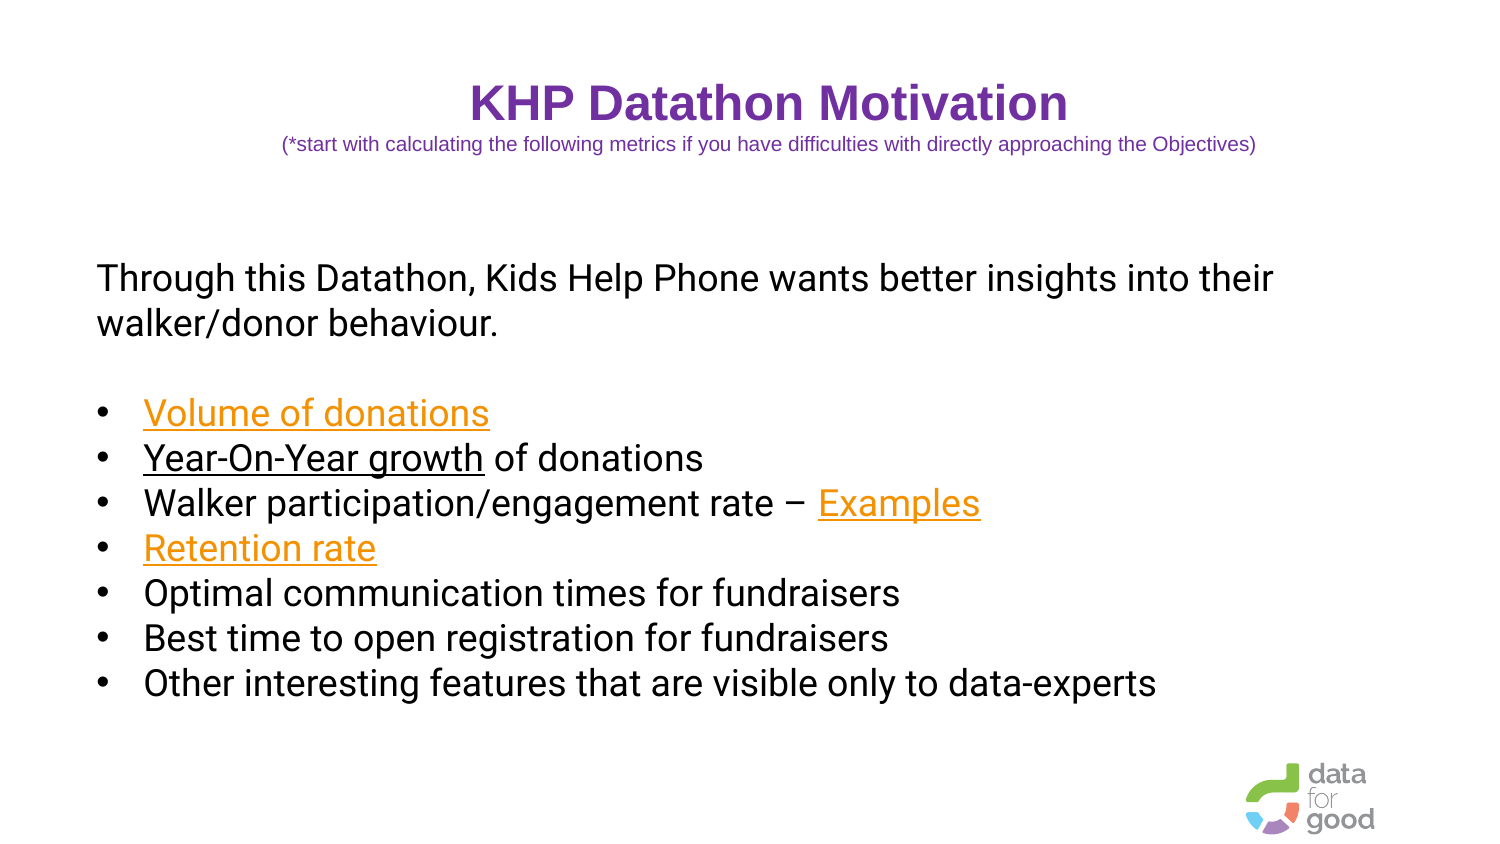

KHP Datathon Motivation
(*start with calculating the following metrics if you have difficulties with directly approaching the Objectives)
Through this Datathon, Kids Help Phone wants better insights into their walker/donor behaviour.

Volume of donations
Year-On-Year growth of donations
Walker participation/engagement rate – Examples
Retention rate
Optimal communication times for fundraisers
Best time to open registration for fundraisers
Other interesting features that are visible only to data-experts